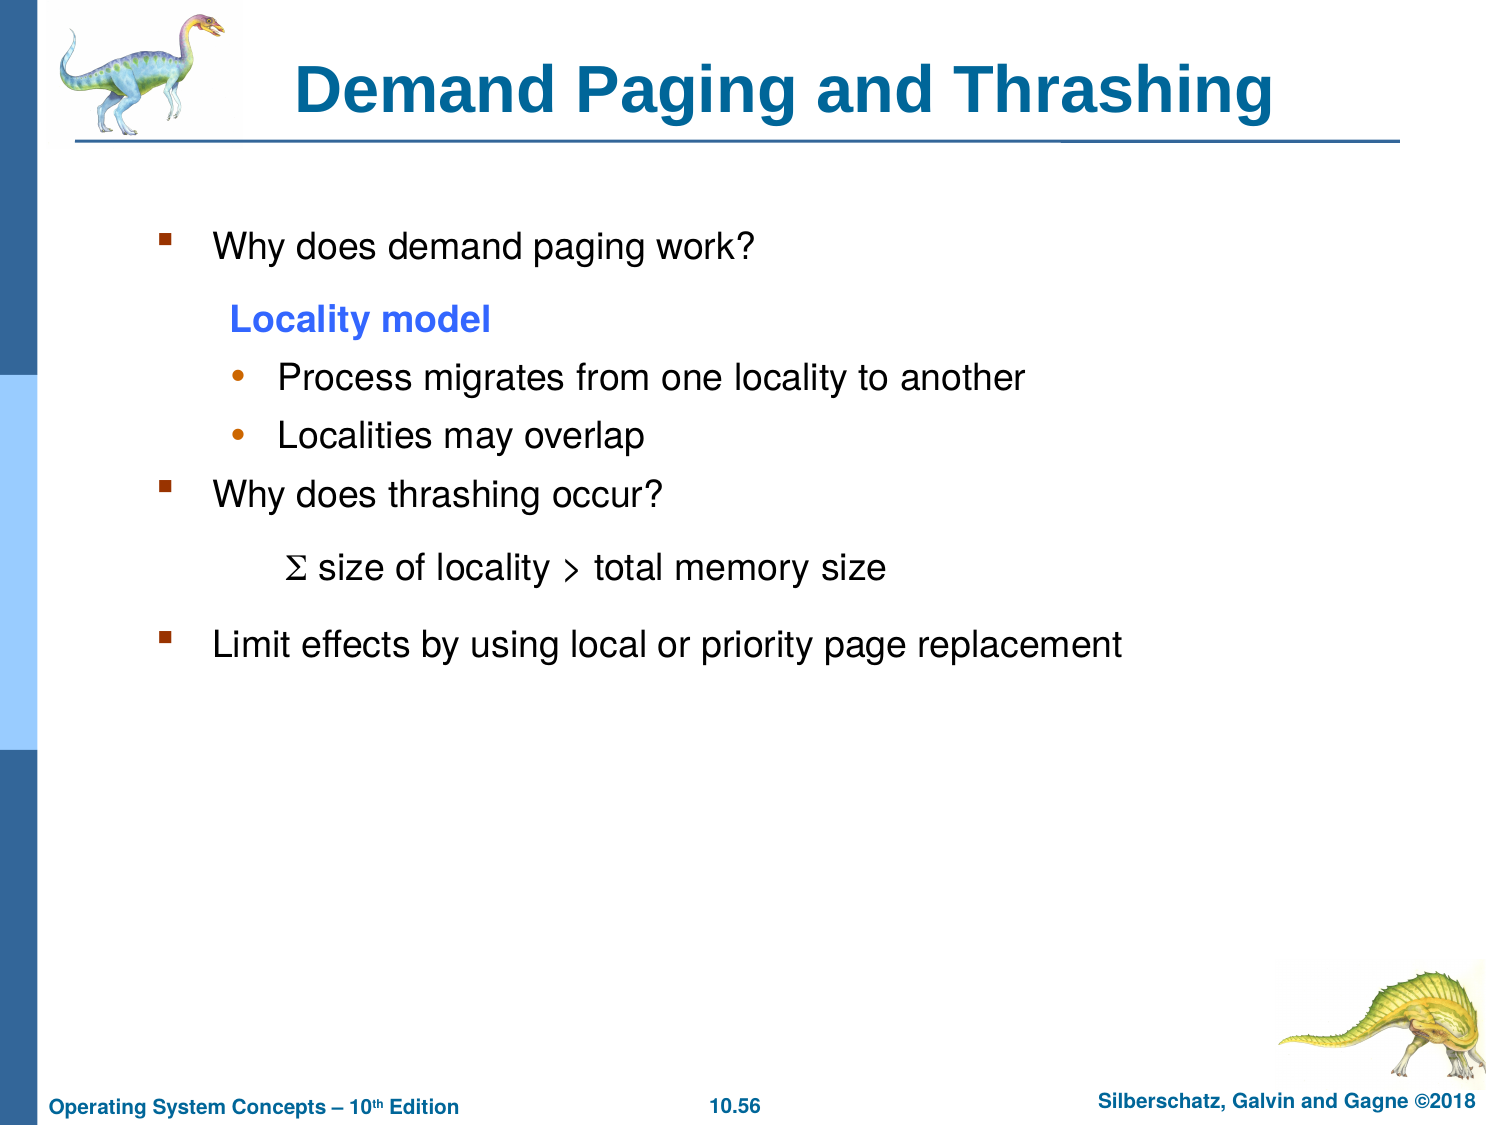

# Demand Paging and Thrashing
Why does demand paging work?
       Locality model
Process migrates from one locality to another
Localities may overlap
Why does thrashing occur?
       Σ size of locality > total memory size

Limit effects by using local or priority page replacement